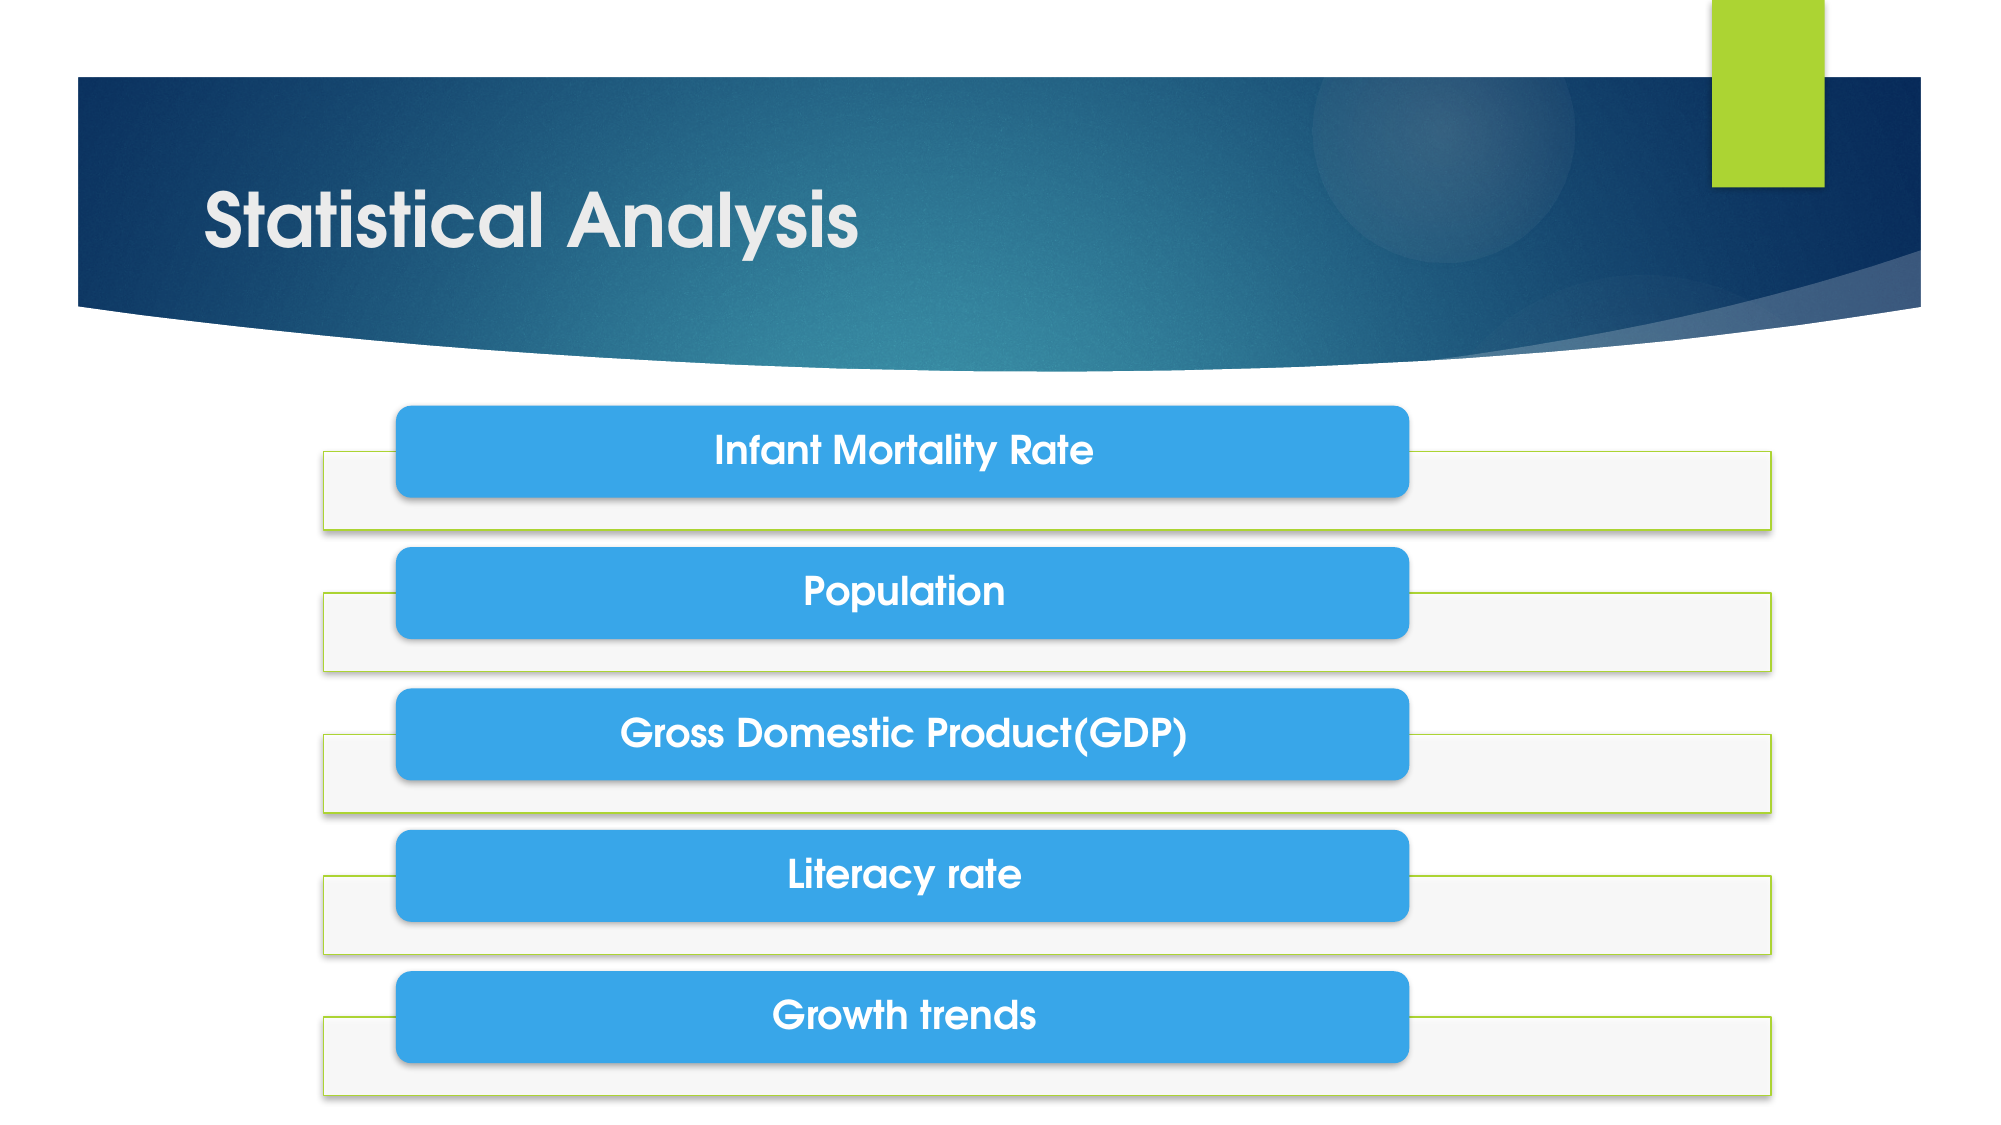

# Statistical Analysis
Infant Mortality Rate
Population
Gross Domestic Product(GDP)
Literacy rate
Growth trends